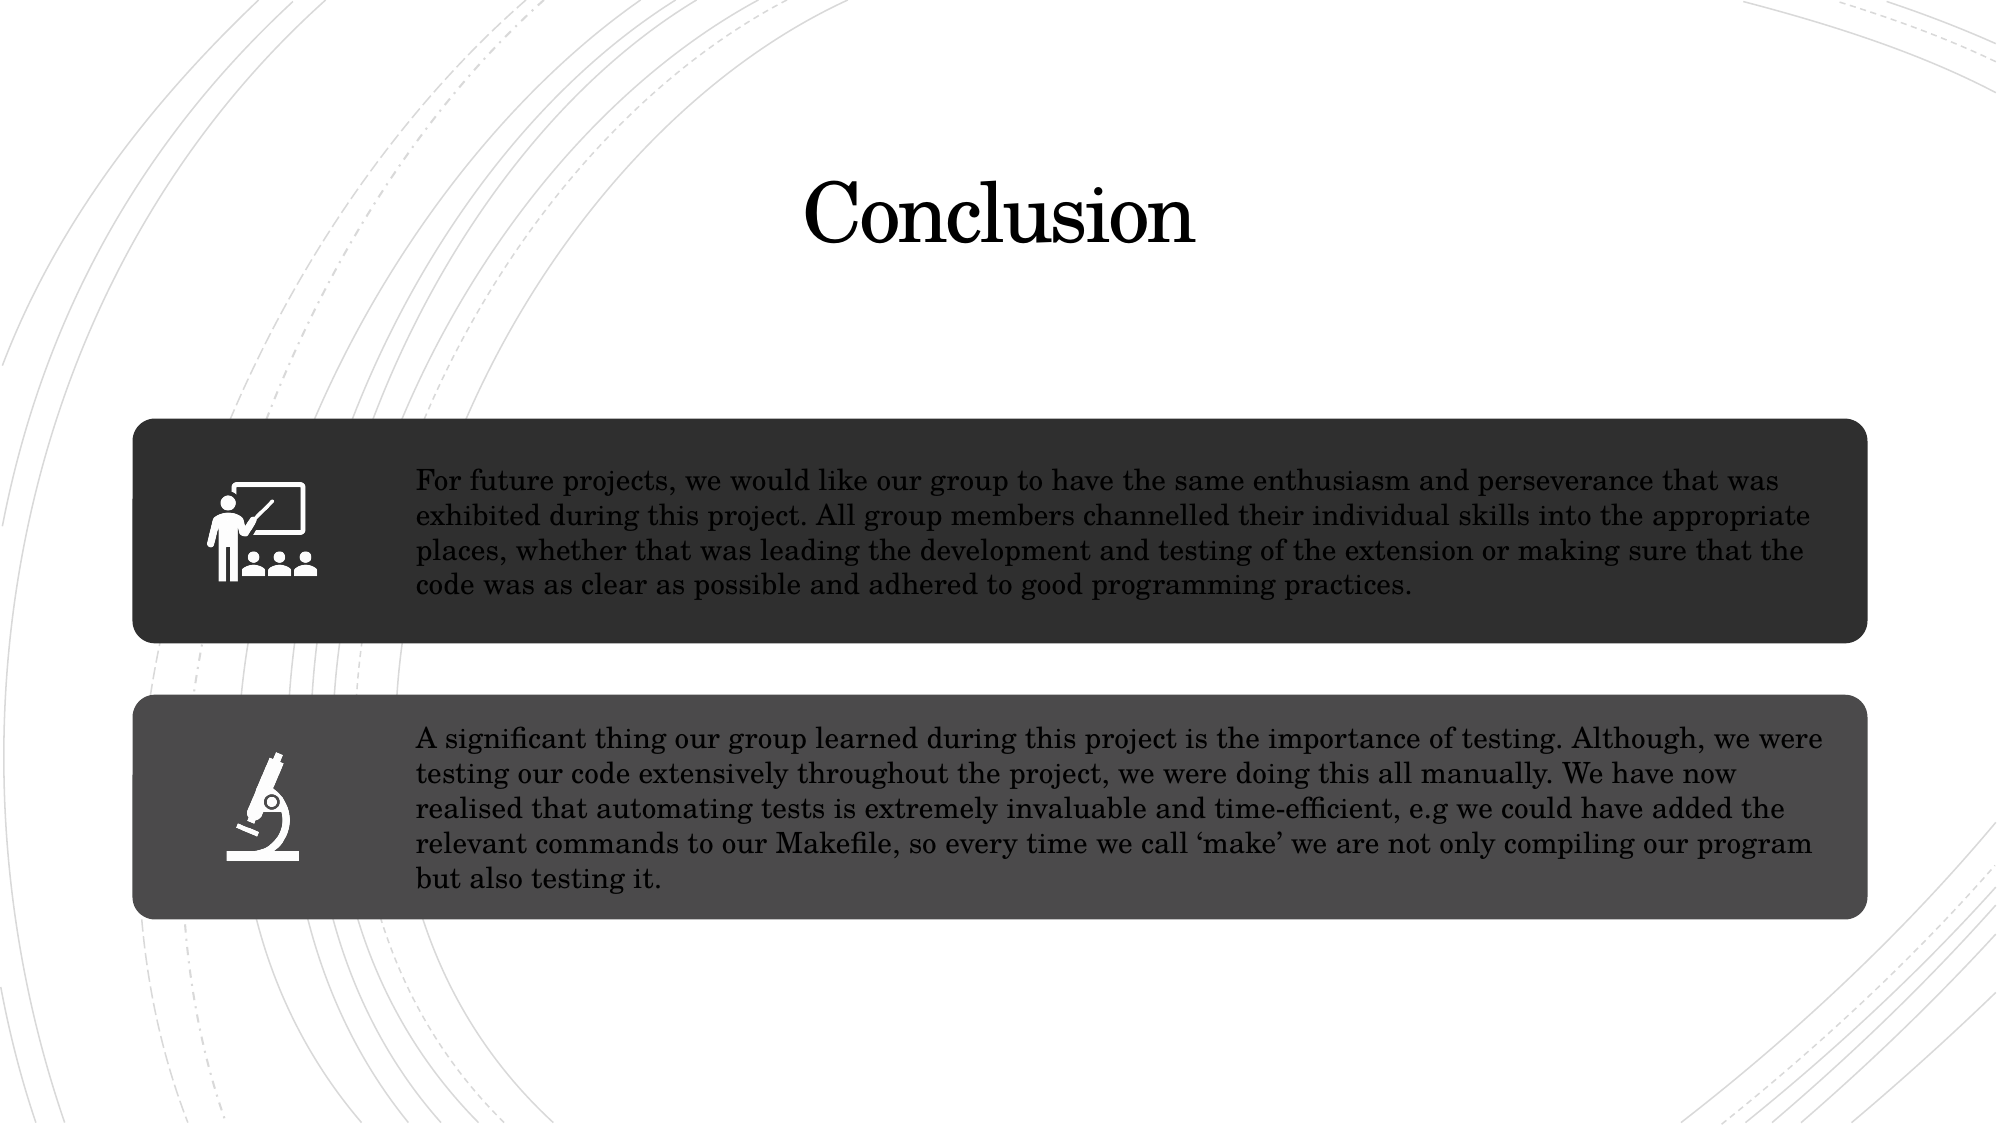

# Conclusion
For future projects, we would like our group to have the same enthusiasm and perseverance that was exhibited during this project. All group members channelled their individual skills into the appropriate places, whether that was leading the development and testing of the extension or making sure that the code was as clear as possible and adhered to good programming practices.
A significant thing our group learned during this project is the importance of testing. Although, we were testing our code extensively throughout the project, we were doing this all manually. We have now realised that automating tests is extremely invaluable and time-efficient, e.g we could have added the relevant commands to our Makefile, so every time we call ‘make’ we are not only compiling our program but also testing it.